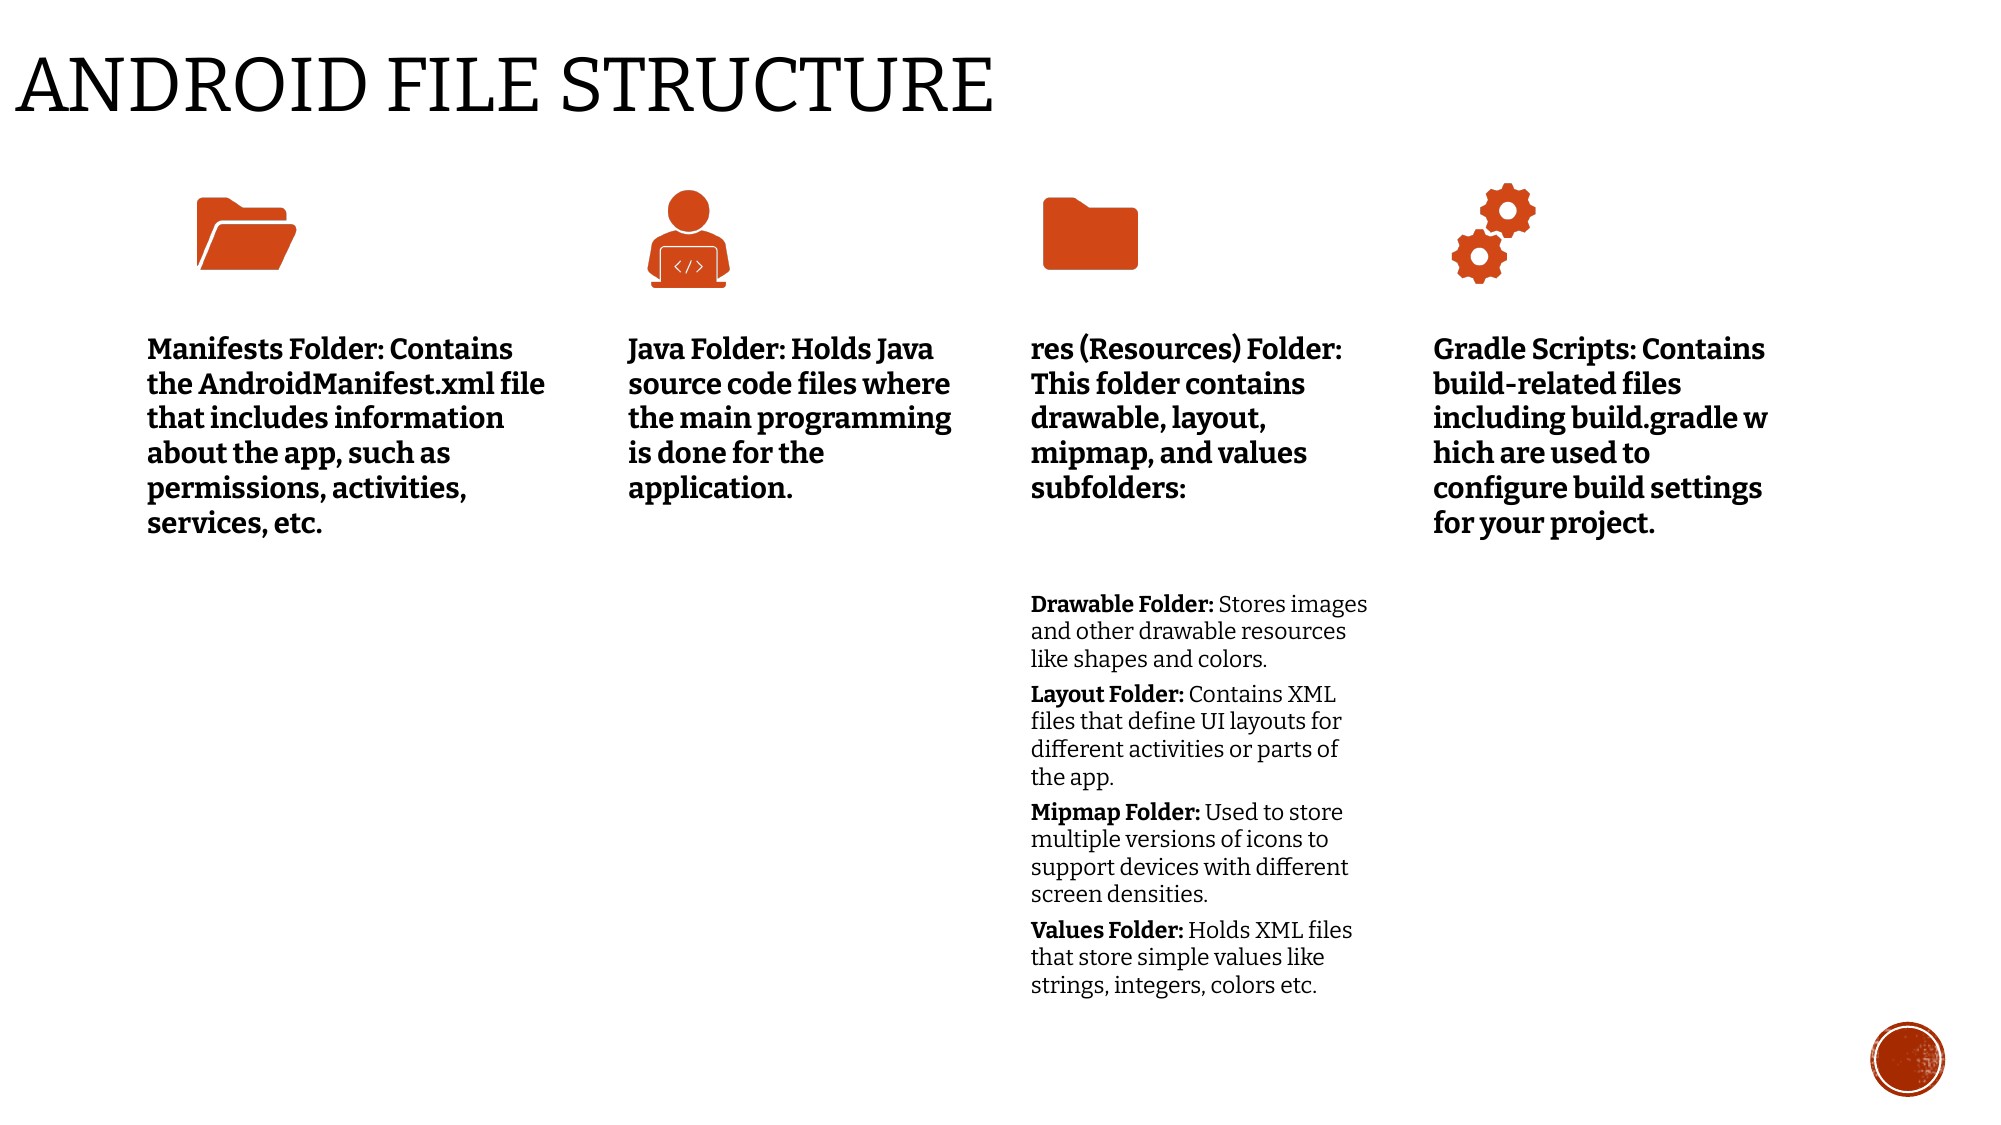

# Android file structure
Manifests Folder: Contains the AndroidManifest.xml file that includes information about the app, such as permissions, activities, services, etc.
Java Folder: Holds Java source code files where the main programming is done for the application.
res (Resources) Folder: This folder contains drawable, layout, mipmap, and values subfolders:
Drawable Folder: Stores images and other drawable resources like shapes and colors.
Layout Folder: Contains XML files that define UI layouts for different activities or parts of the app.
Mipmap Folder: Used to store multiple versions of icons to support devices with different screen densities.
Values Folder: Holds XML files that store simple values like strings, integers, colors etc.
Gradle Scripts: Contains build-related files including build.gradle which are used to configure build settings for your project.